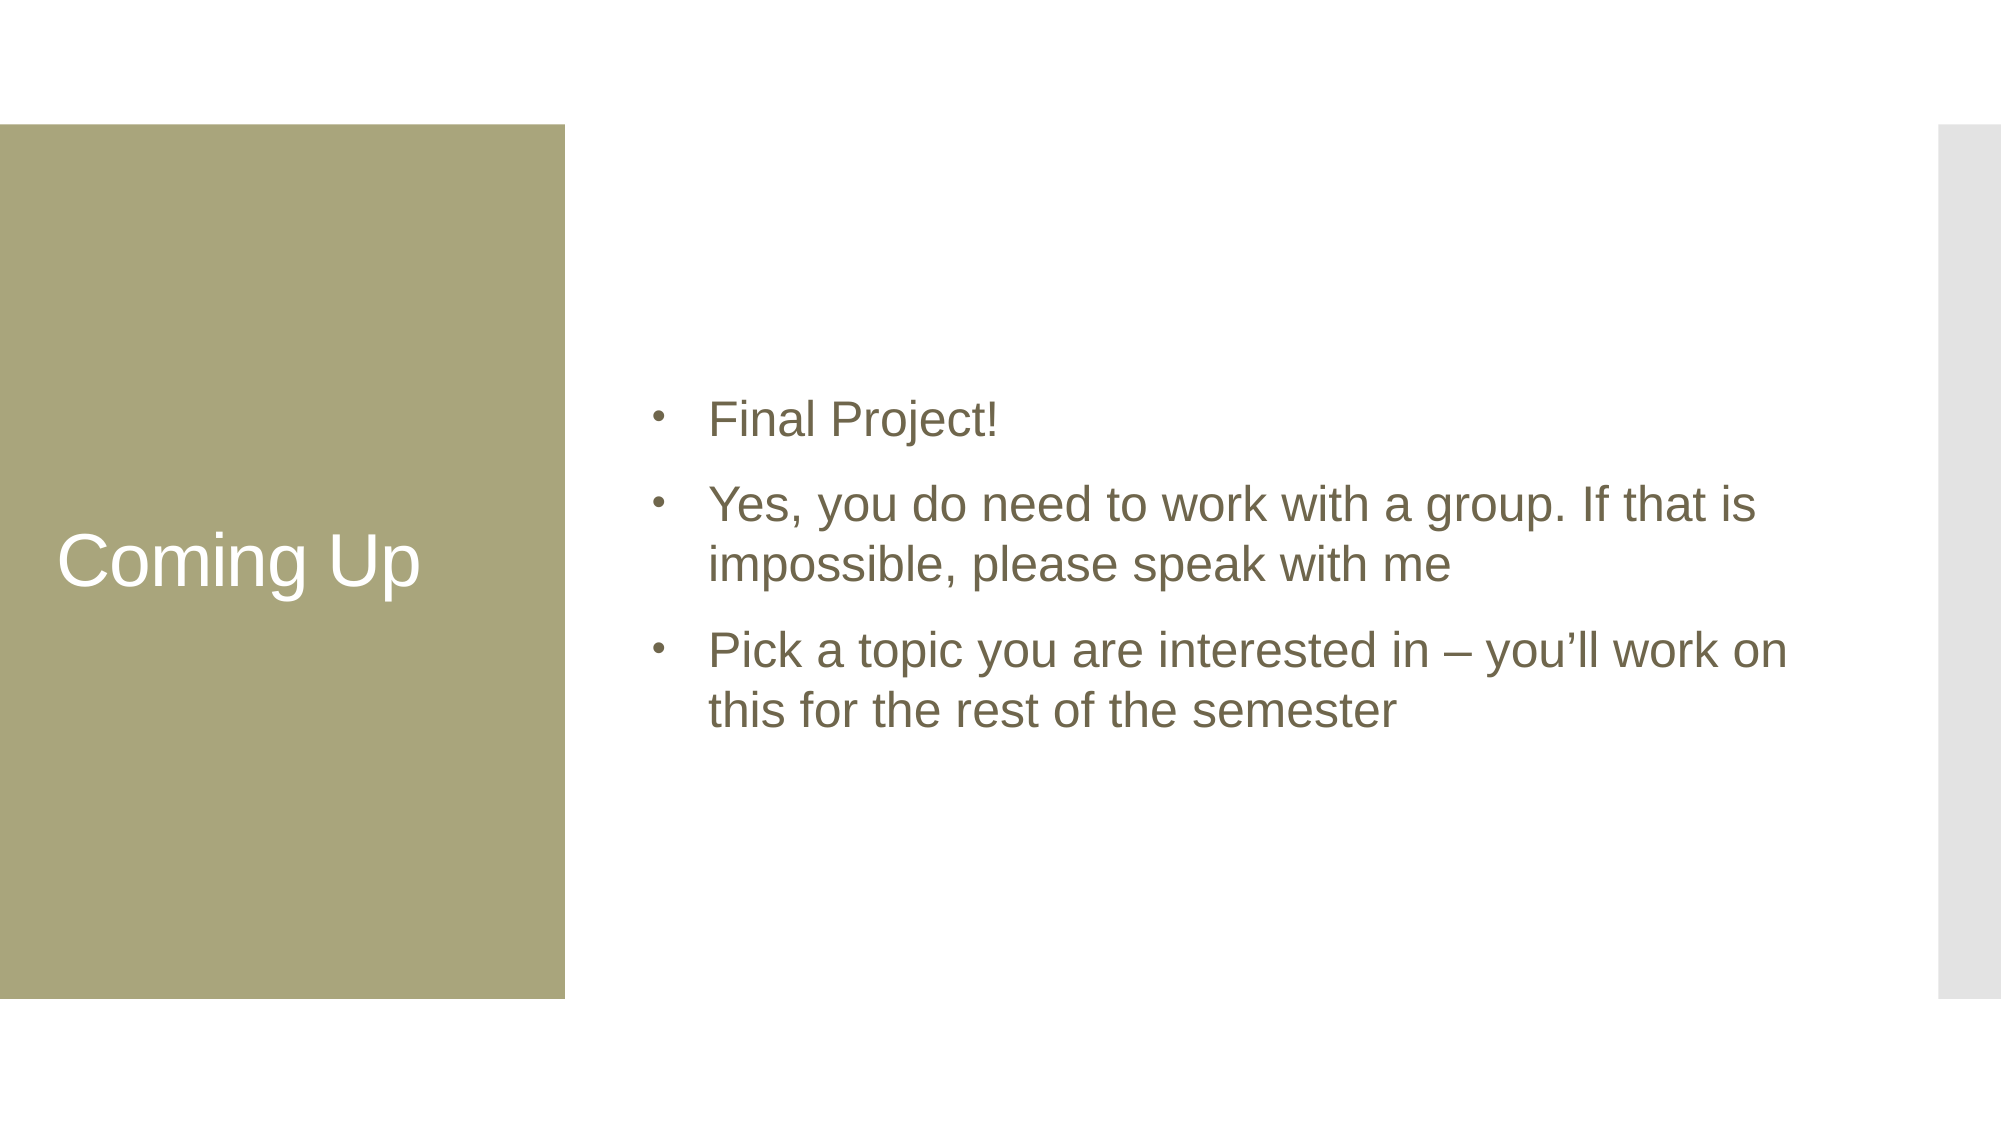

Final Project!
Yes, you do need to work with a group. If that is impossible, please speak with me
Pick a topic you are interested in – you’ll work on this for the rest of the semester
# Coming Up